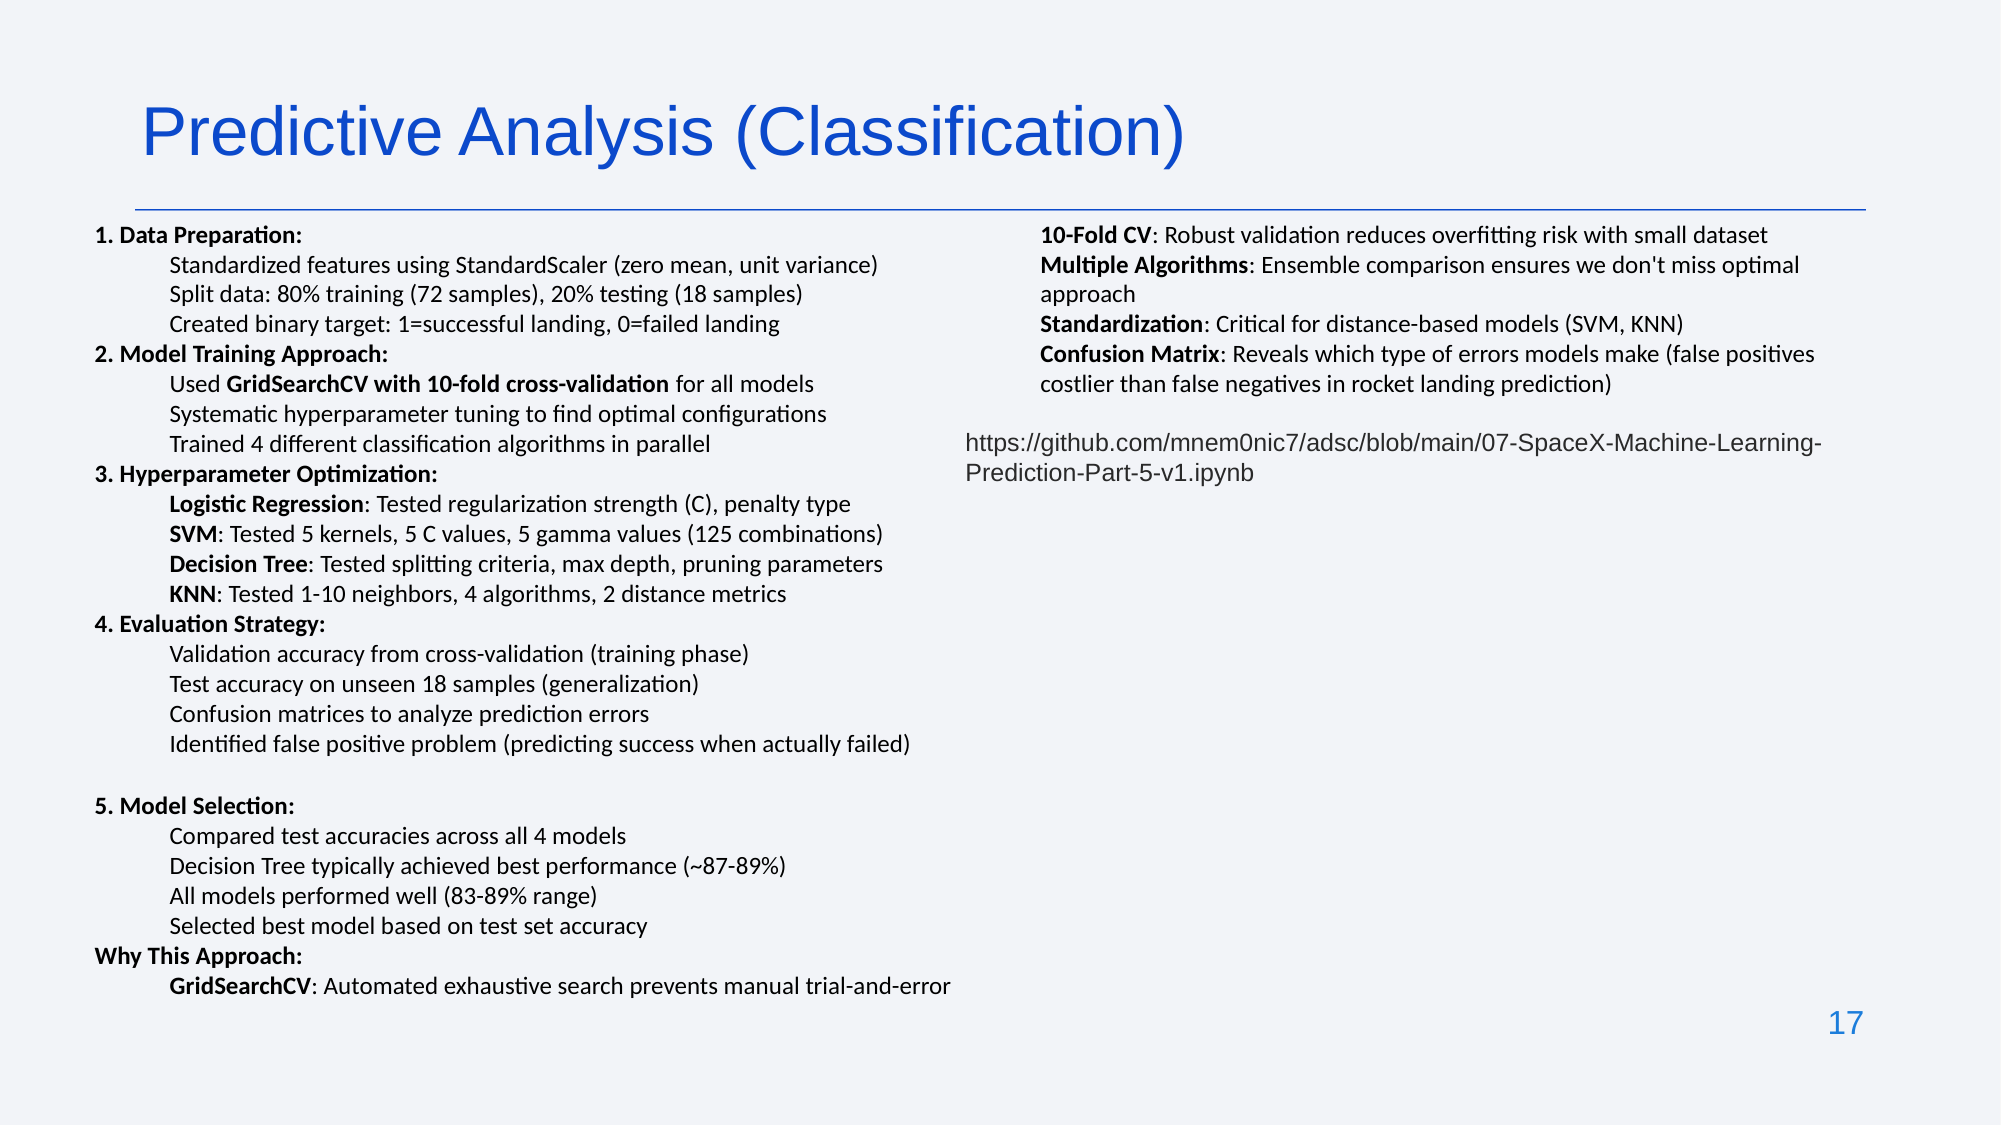

Predictive Analysis (Classification)
1. Data Preparation:
Standardized features using StandardScaler (zero mean, unit variance)
Split data: 80% training (72 samples), 20% testing (18 samples)
Created binary target: 1=successful landing, 0=failed landing
2. Model Training Approach:
Used GridSearchCV with 10-fold cross-validation for all models
Systematic hyperparameter tuning to find optimal configurations
Trained 4 different classification algorithms in parallel
3. Hyperparameter Optimization:
Logistic Regression: Tested regularization strength (C), penalty type
SVM: Tested 5 kernels, 5 C values, 5 gamma values (125 combinations)
Decision Tree: Tested splitting criteria, max depth, pruning parameters
KNN: Tested 1-10 neighbors, 4 algorithms, 2 distance metrics
4. Evaluation Strategy:
Validation accuracy from cross-validation (training phase)
Test accuracy on unseen 18 samples (generalization)
Confusion matrices to analyze prediction errors
Identified false positive problem (predicting success when actually failed)

5. Model Selection:
Compared test accuracies across all 4 models
Decision Tree typically achieved best performance (~87-89%)
All models performed well (83-89% range)
Selected best model based on test set accuracy
Why This Approach:
GridSearchCV: Automated exhaustive search prevents manual trial-and-error
10-Fold CV: Robust validation reduces overfitting risk with small dataset
Multiple Algorithms: Ensemble comparison ensures we don't miss optimal approach
Standardization: Critical for distance-based models (SVM, KNN)
Confusion Matrix: Reveals which type of errors models make (false positives costlier than false negatives in rocket landing prediction)
https://github.com/mnem0nic7/adsc/blob/main/07-SpaceX-Machine-Learning-Prediction-Part-5-v1.ipynb
17